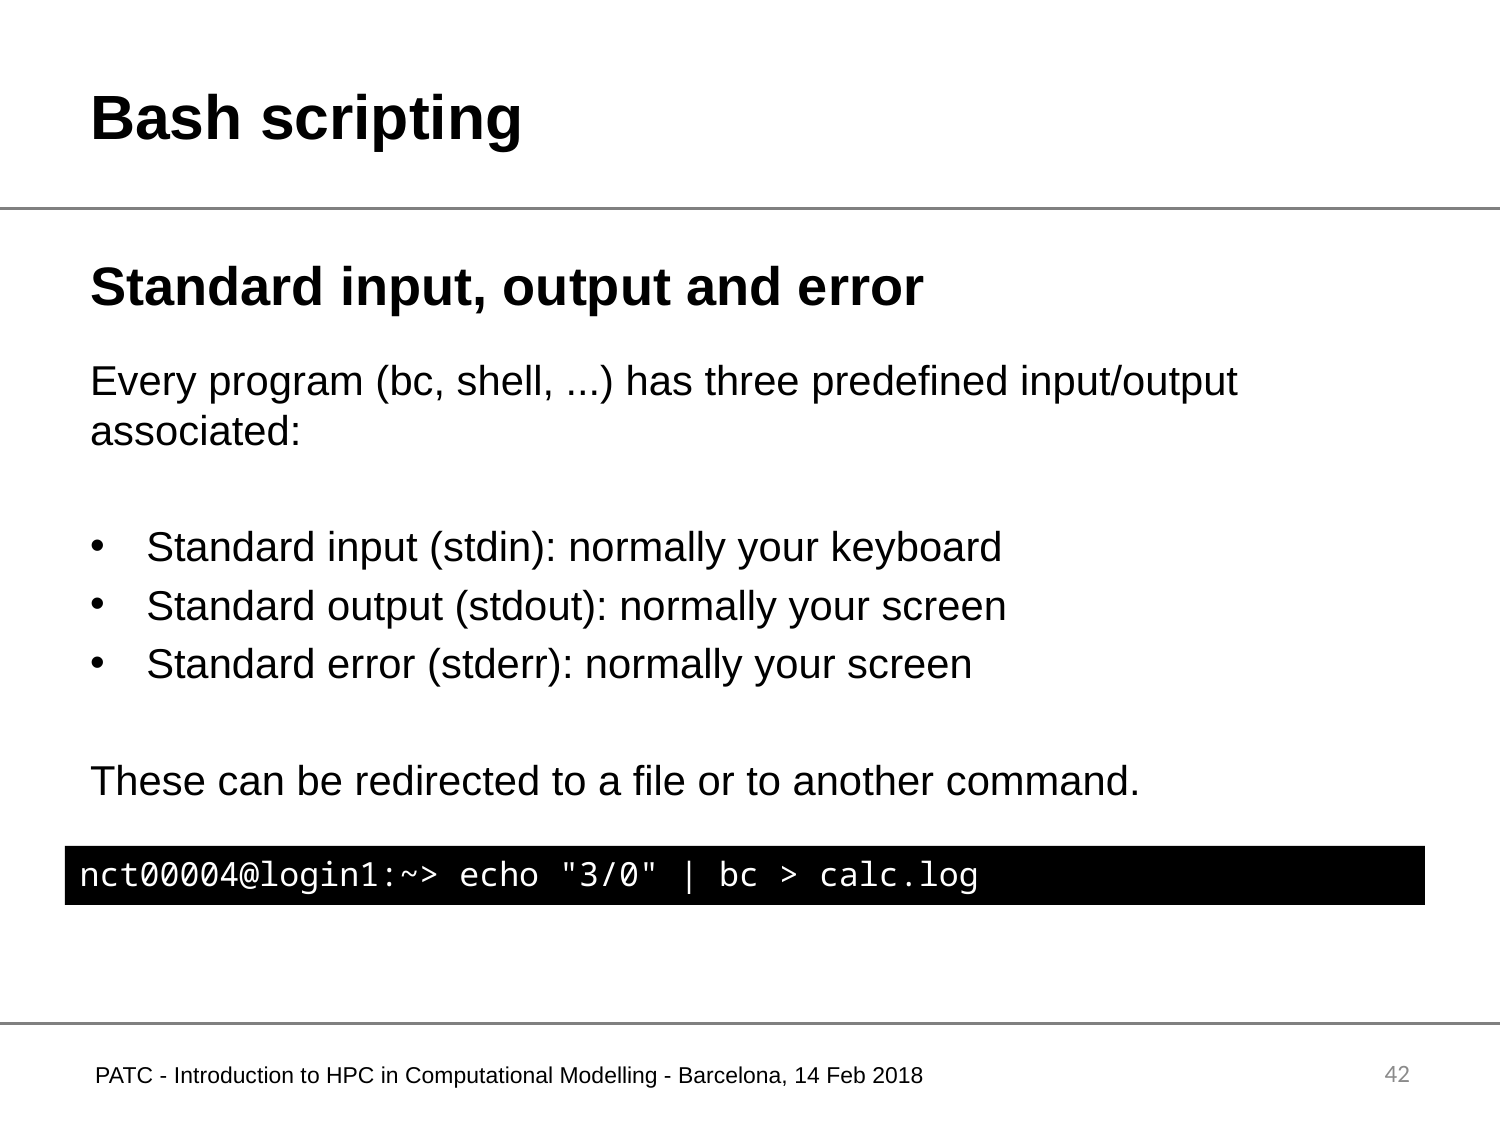

# Bash scripting
Standard input, output and error

Every program (bc, shell, ...) has three predefined input/output associated:

Standard input (stdin): normally your keyboard
Standard output (stdout): normally your screen
Standard error (stderr): normally your screen

These can be redirected to a file or to another command.

nct00004@login1:~> echo "3/0" | bc > calc.log

42